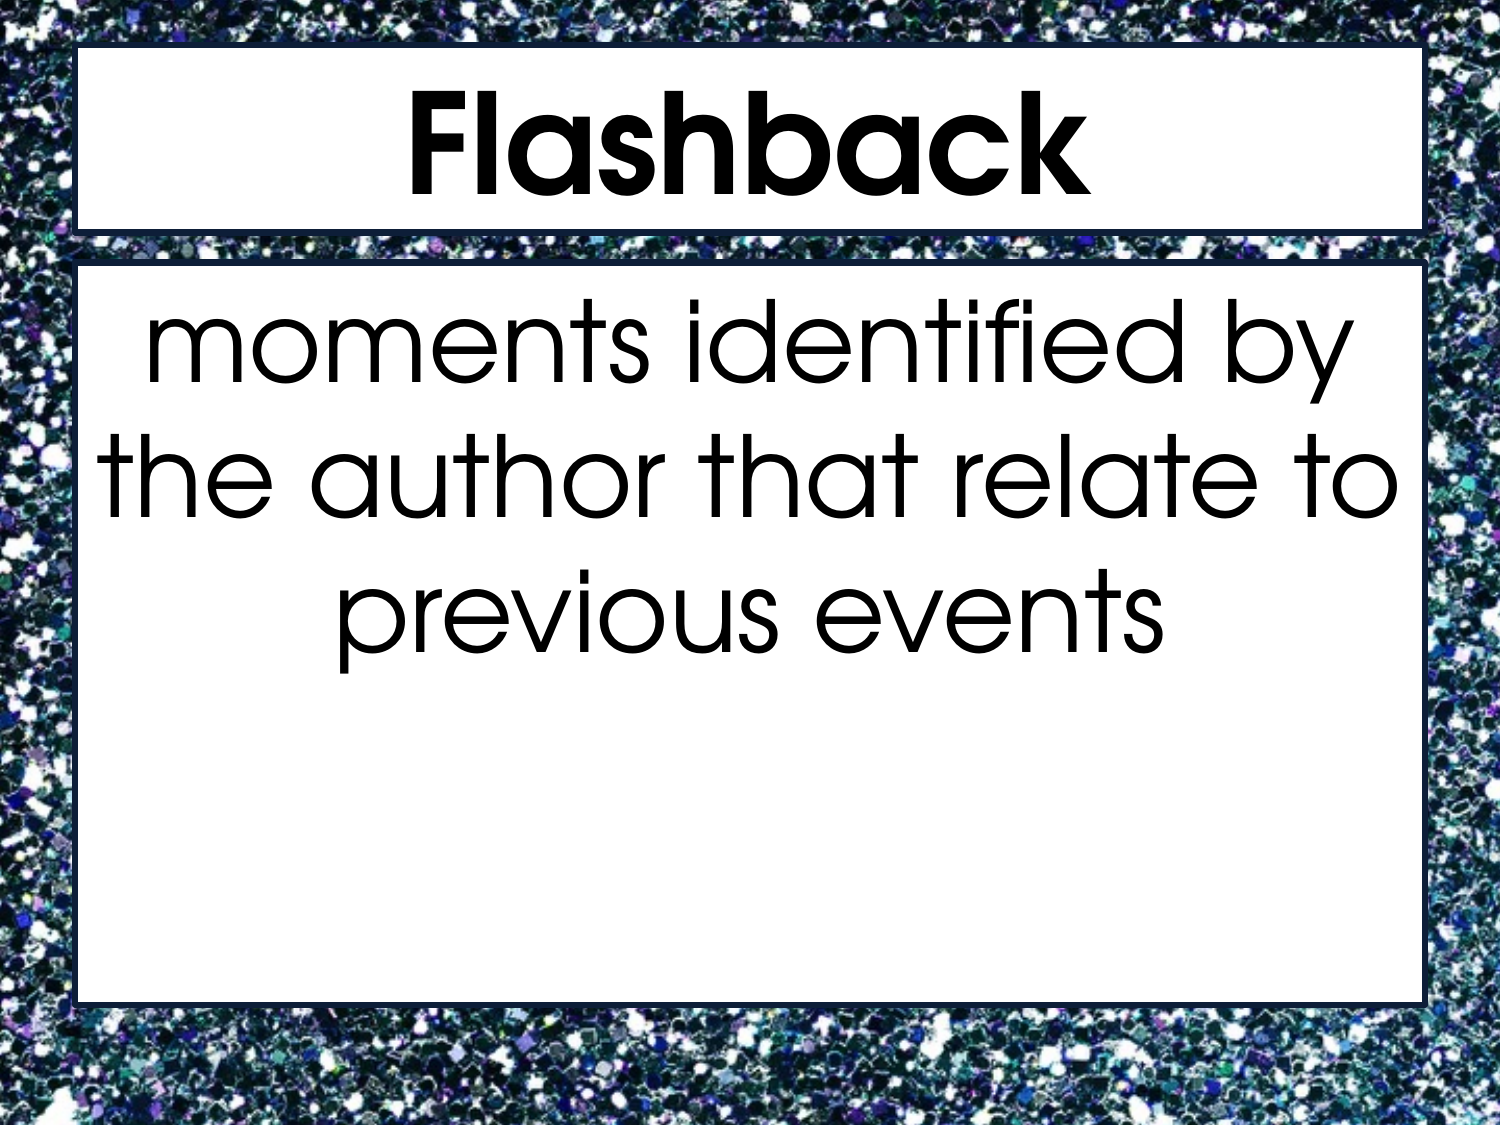

# Flashback
moments identified by the author that relate to previous events